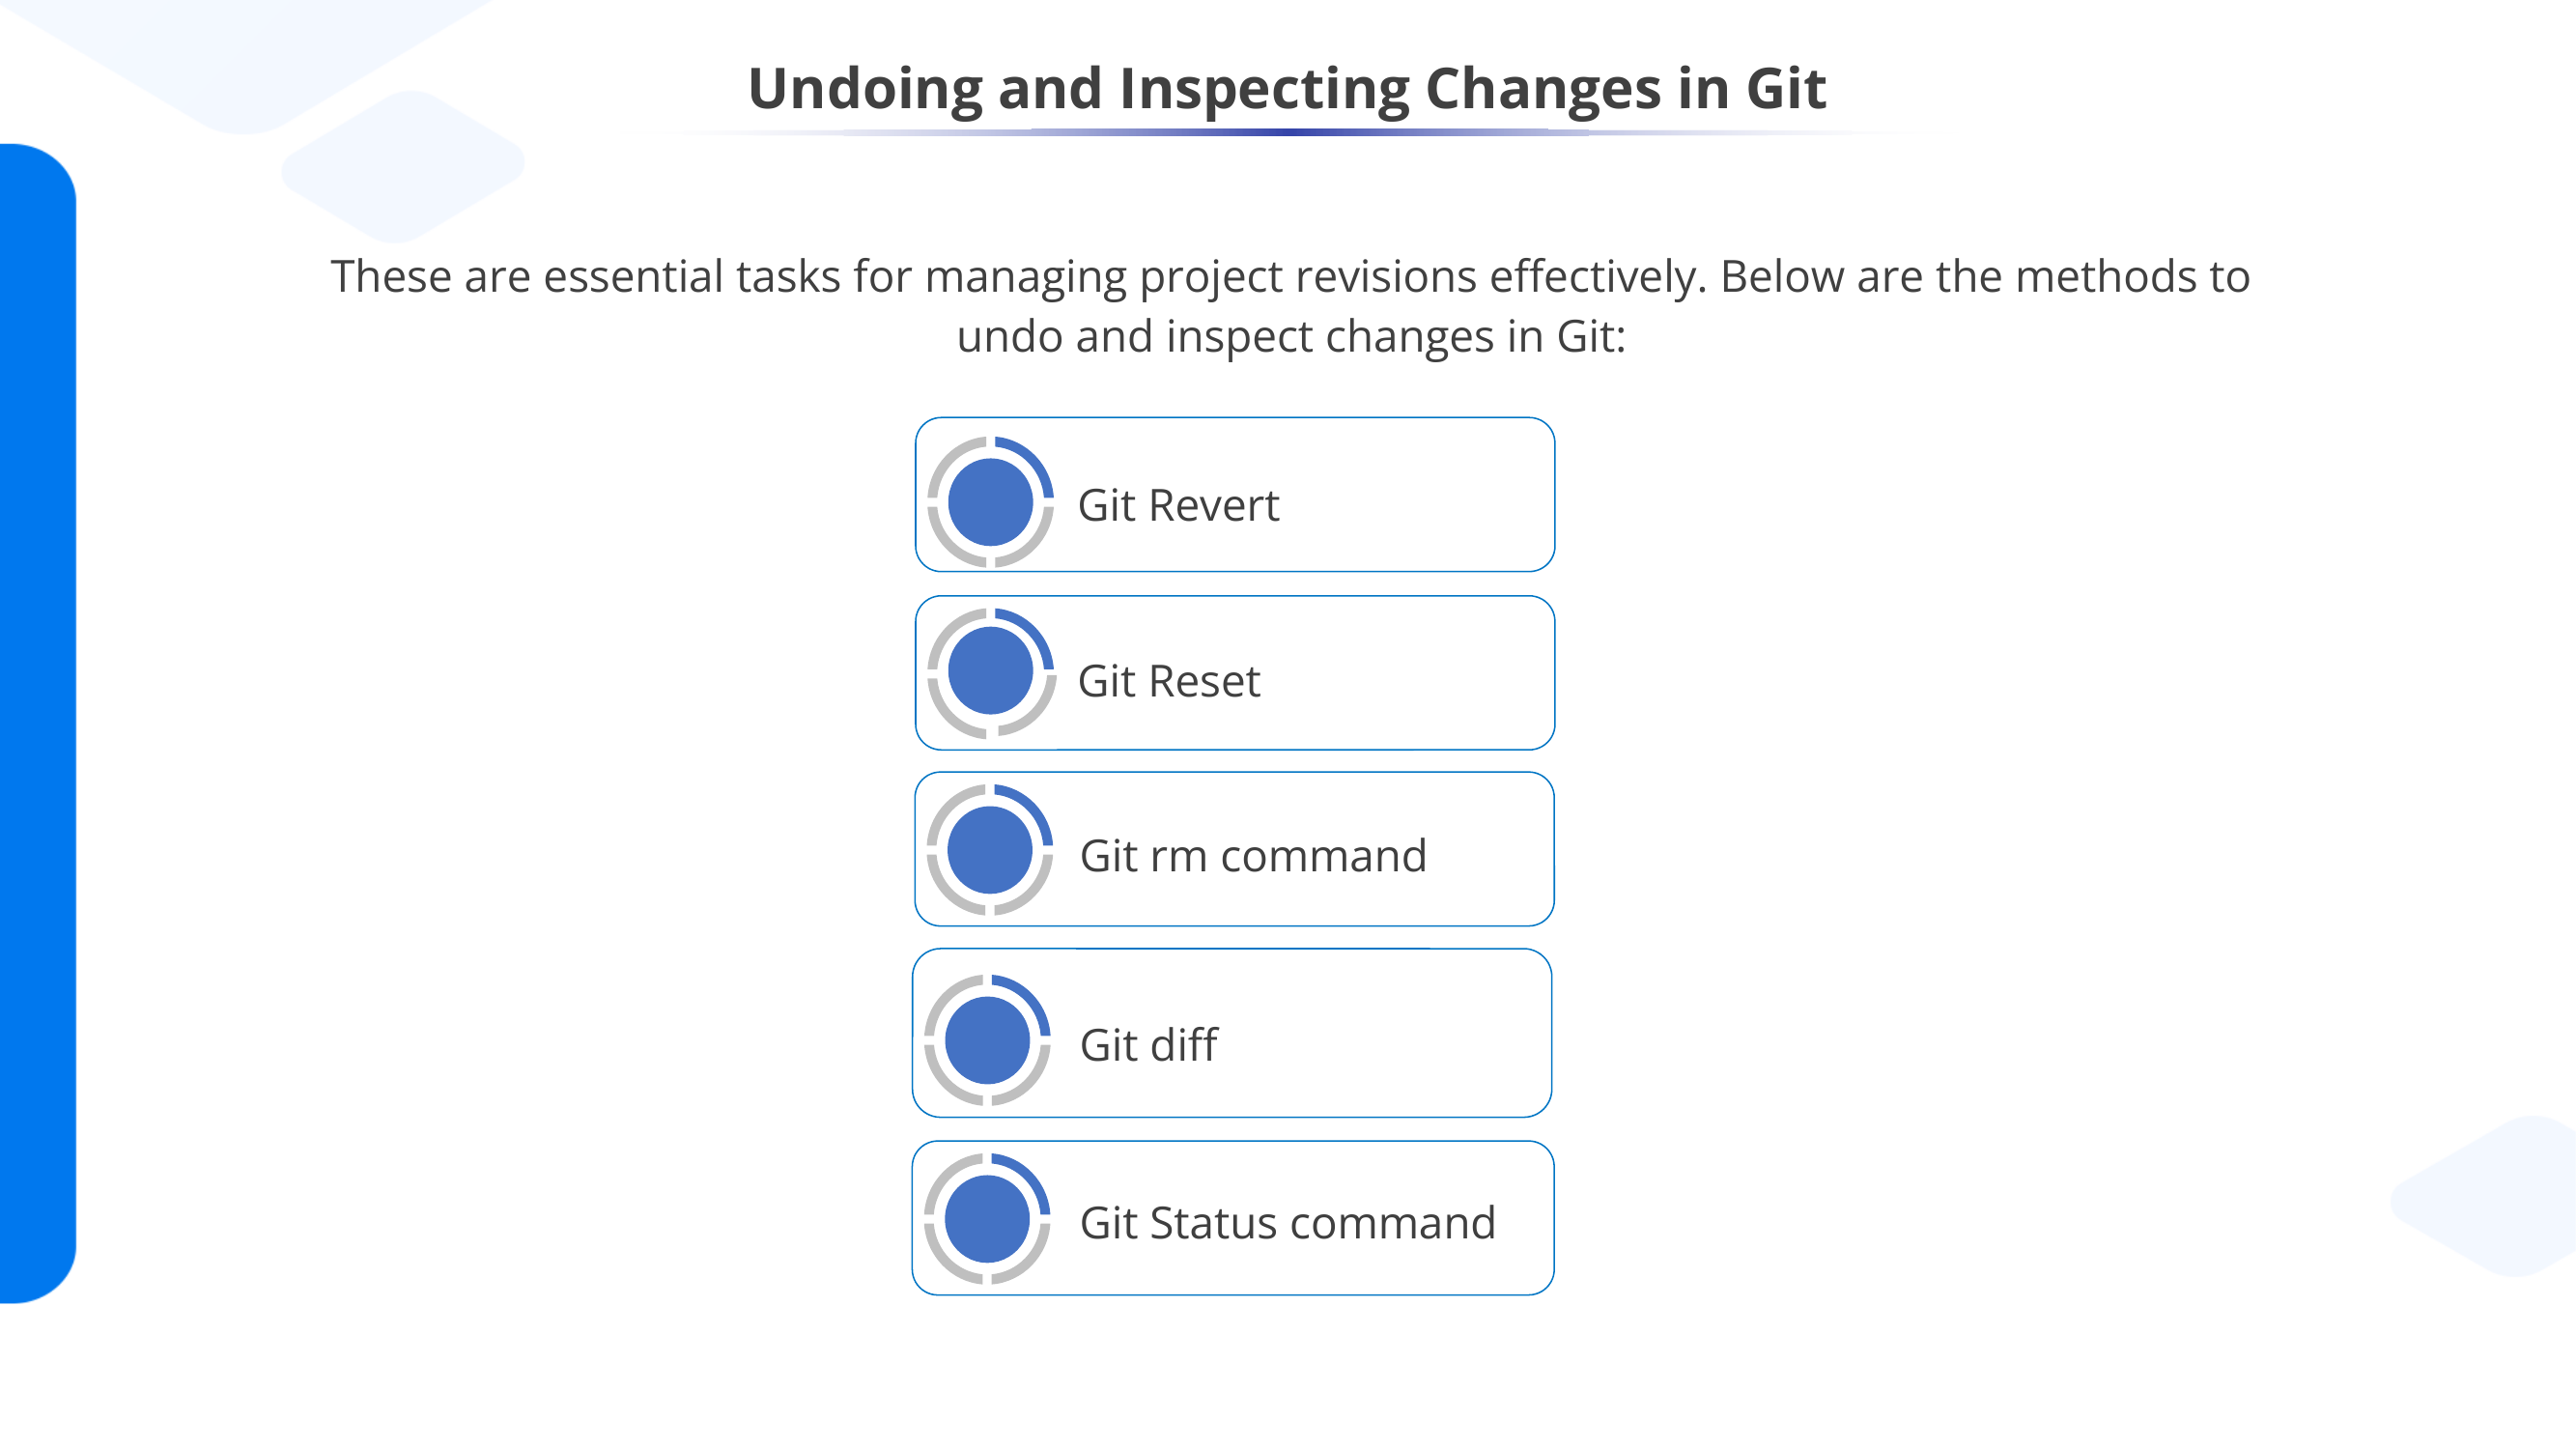

# Undoing and Inspecting Changes in Git

These are essential tasks for managing project revisions effectively. Below are the methods to undo and inspect changes in Git:

Git Revert

Git Reset

Git rm command

Git diff

Git Status command